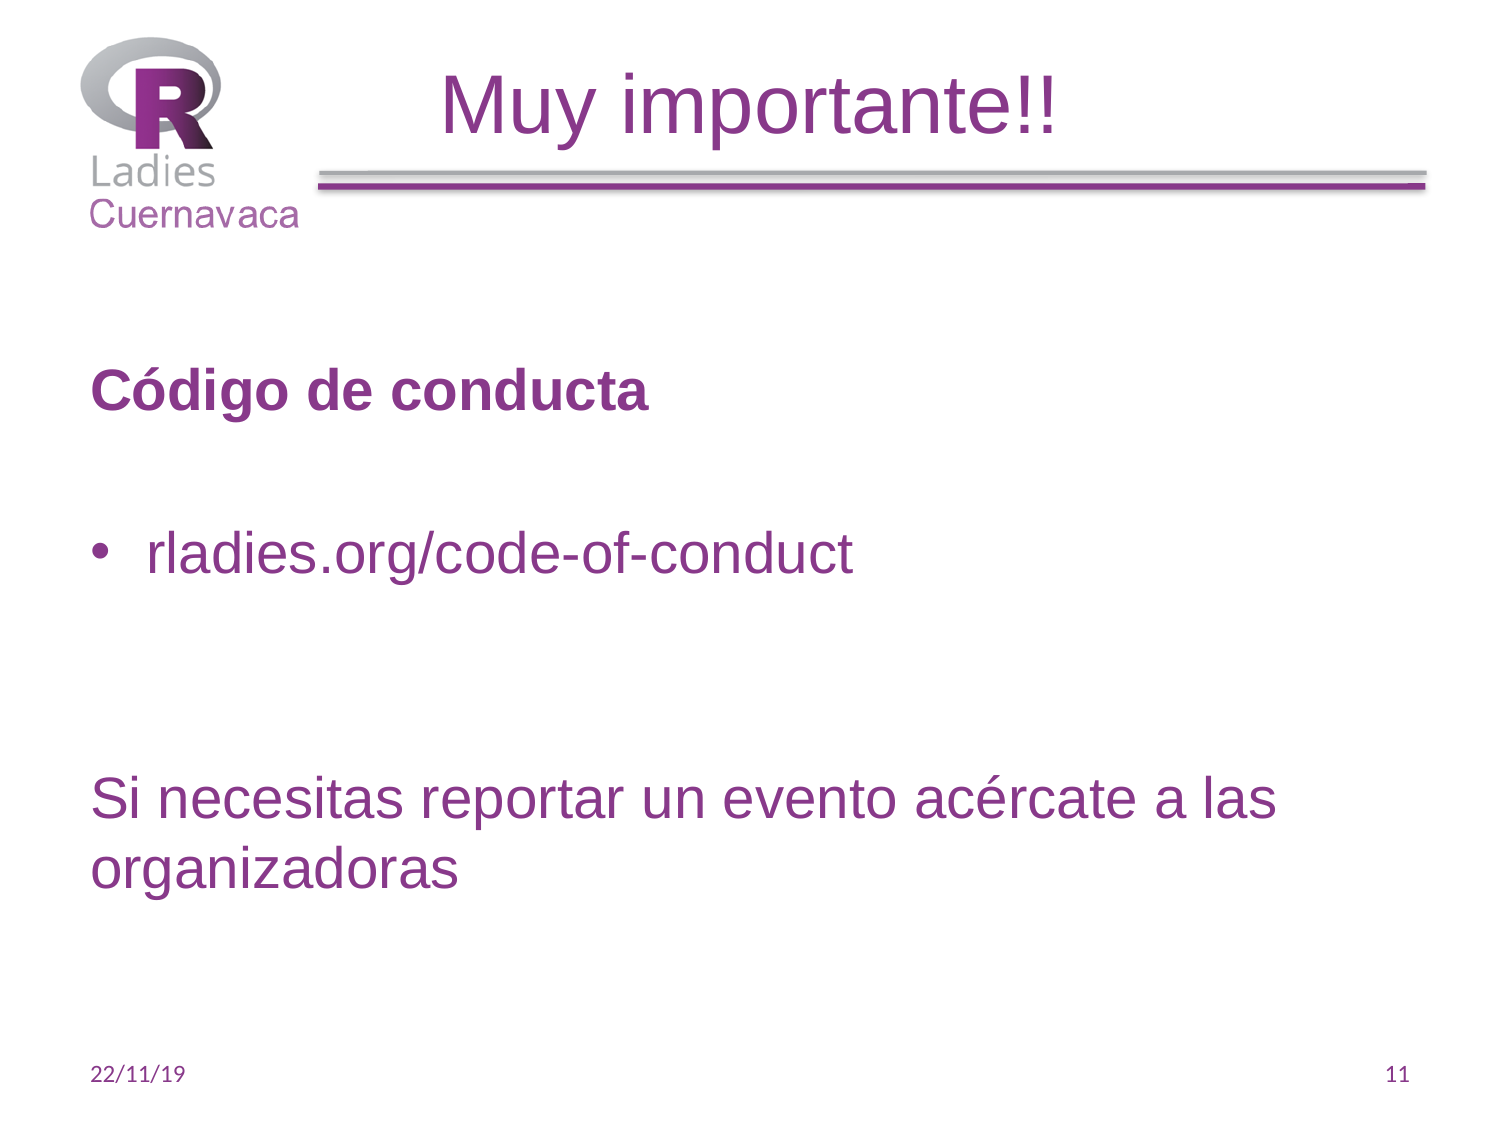

# Muy importante!!

Código de conducta

rladies.org/code-of-conduct

Si necesitas reportar un evento acércate a las organizadoras
22/11/19
11